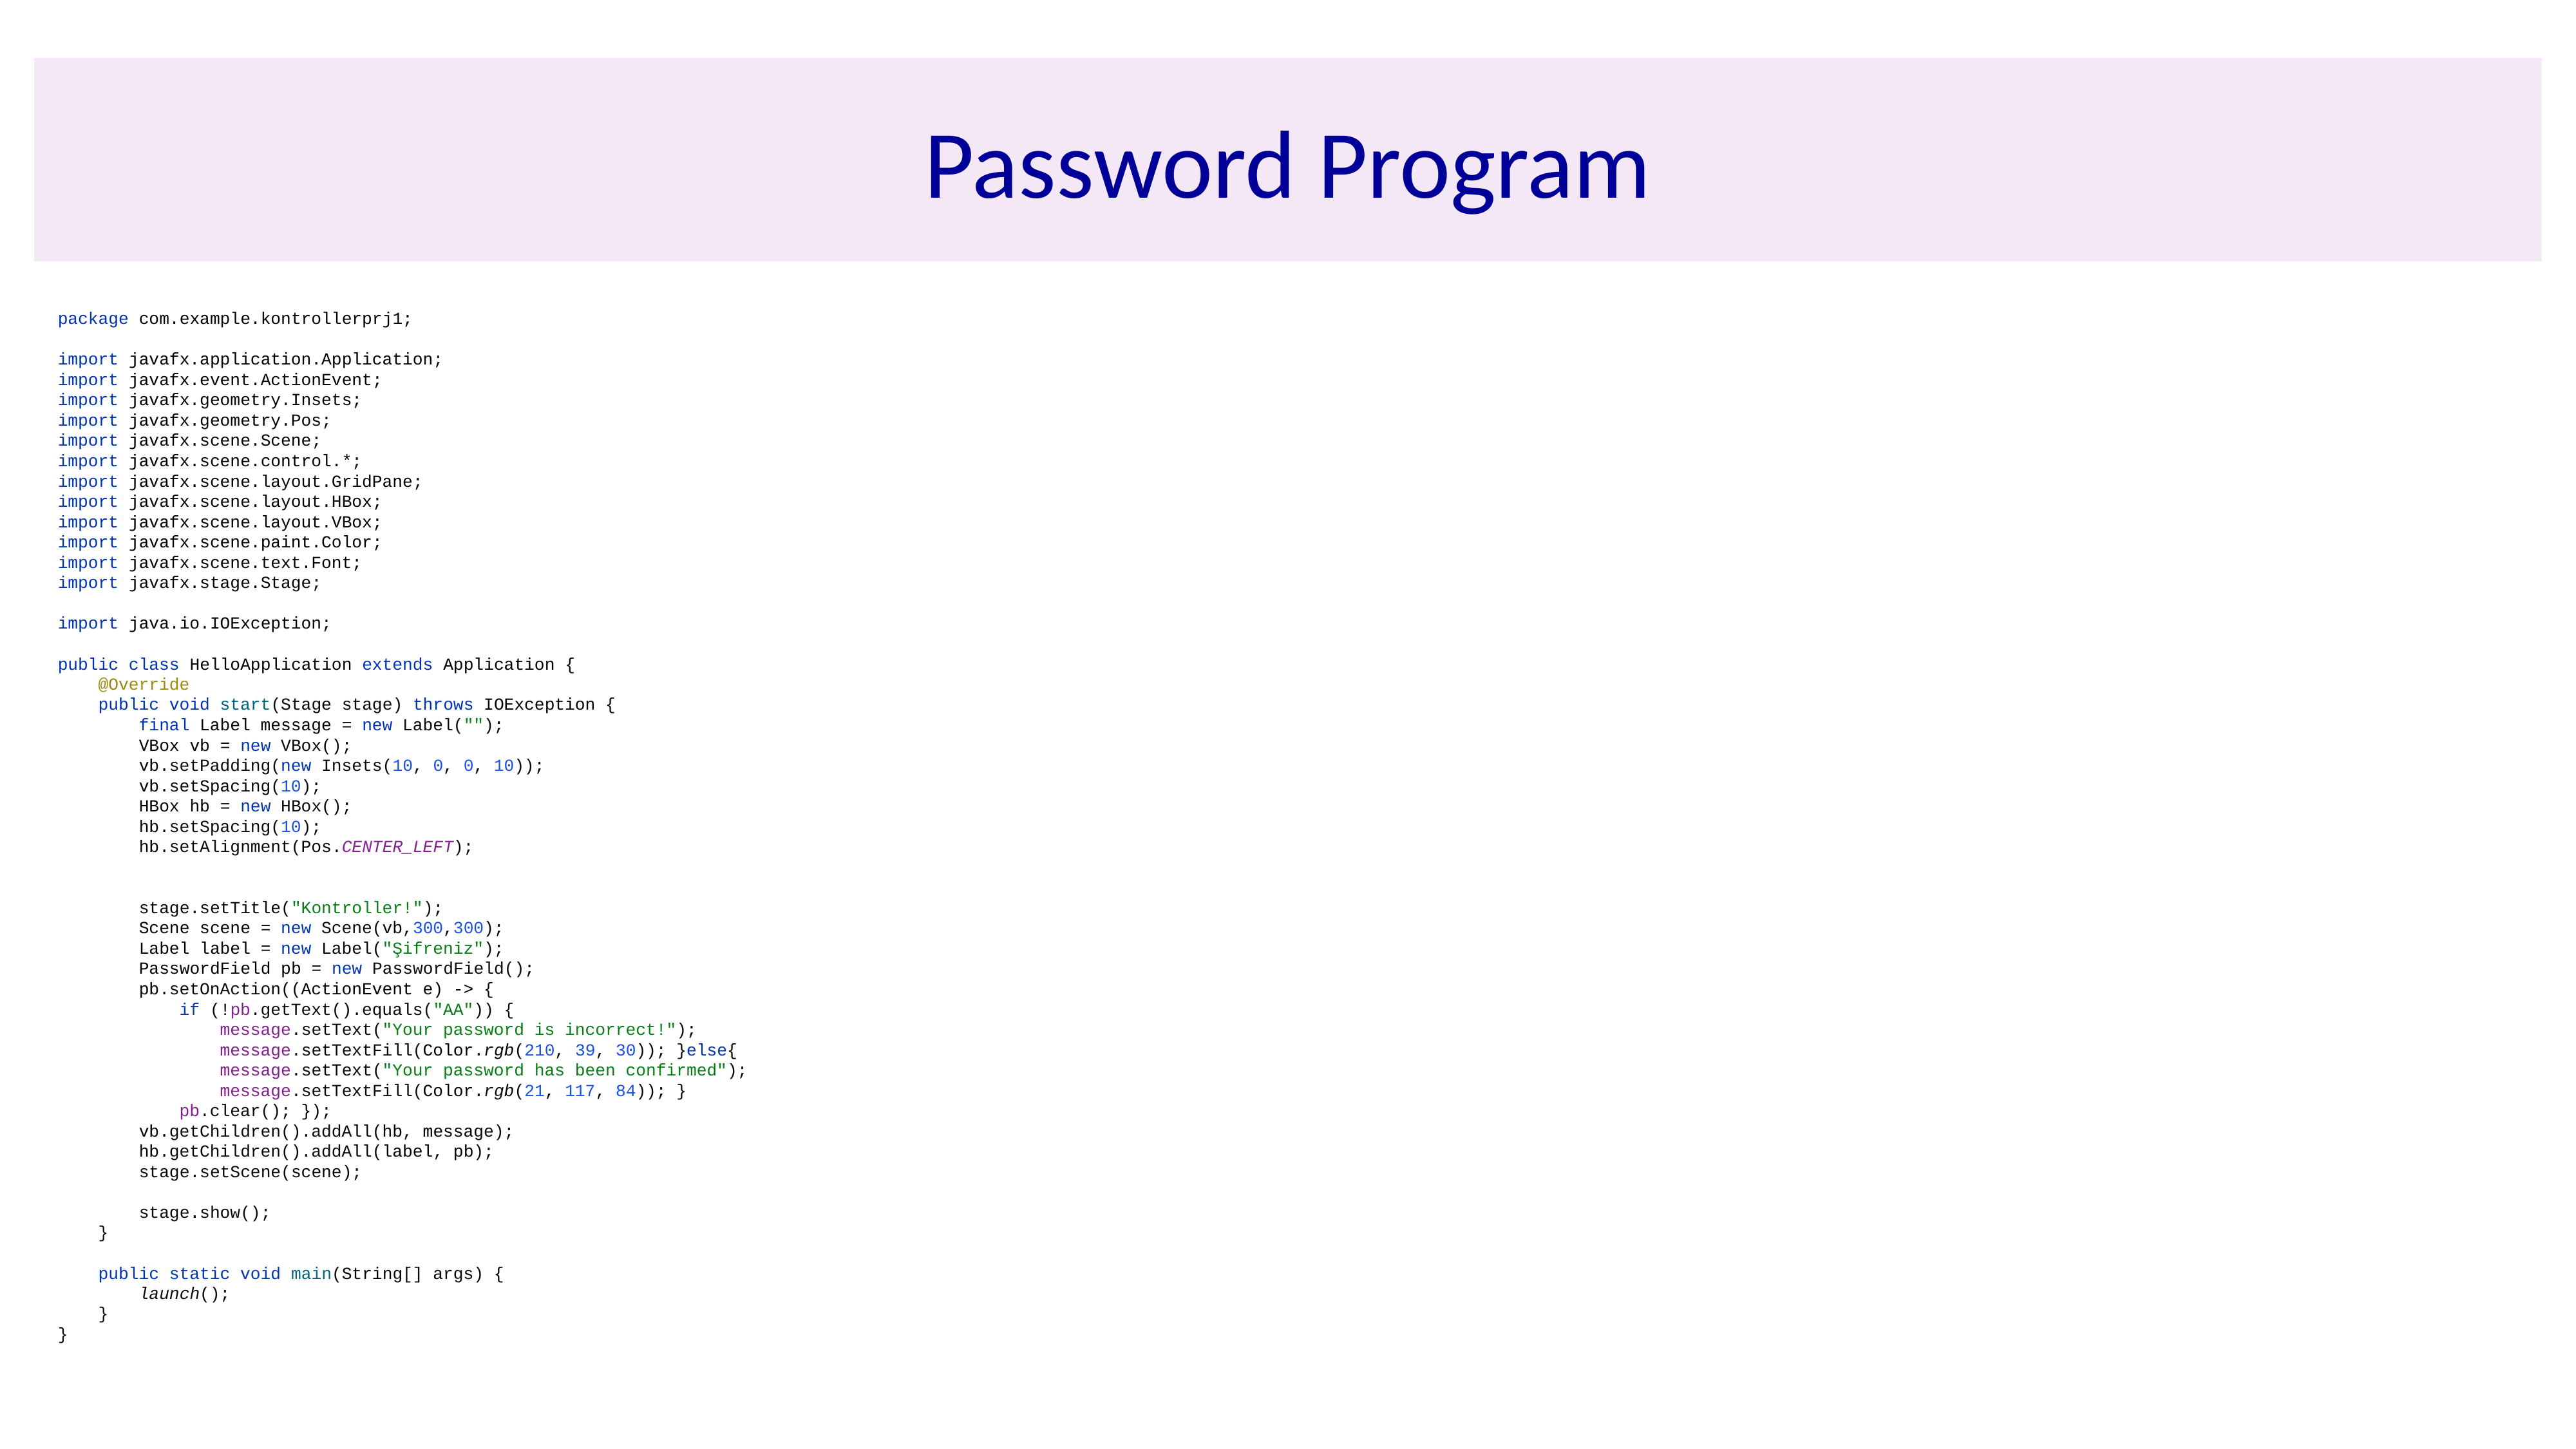

# Password Program
package com.example.kontrollerprj1;

import javafx.application.Application;
import javafx.event.ActionEvent;
import javafx.geometry.Insets;
import javafx.geometry.Pos;
import javafx.scene.Scene;
import javafx.scene.control.*;
import javafx.scene.layout.GridPane;
import javafx.scene.layout.HBox;
import javafx.scene.layout.VBox;
import javafx.scene.paint.Color;
import javafx.scene.text.Font;
import javafx.stage.Stage;

import java.io.IOException;

public class HelloApplication extends Application {
    @Override
    public void start(Stage stage) throws IOException {
        final Label message = new Label("");
        VBox vb = new VBox();
        vb.setPadding(new Insets(10, 0, 0, 10));
        vb.setSpacing(10);
        HBox hb = new HBox();
        hb.setSpacing(10);
        hb.setAlignment(Pos.CENTER_LEFT);

        stage.setTitle("Kontroller!");
        Scene scene = new Scene(vb,300,300);
        Label label = new Label("Şifreniz");
        PasswordField pb = new PasswordField();
        pb.setOnAction((ActionEvent e) -> {
            if (!pb.getText().equals("AA")) {
                message.setText("Your password is incorrect!");
                message.setTextFill(Color.rgb(210, 39, 30)); }else{
                message.setText("Your password has been confirmed");
                message.setTextFill(Color.rgb(21, 117, 84)); }
            pb.clear(); });
        vb.getChildren().addAll(hb, message);
        hb.getChildren().addAll(label, pb);
        stage.setScene(scene);

        stage.show();
    }

    public static void main(String[] args) {
        launch();
    }
}